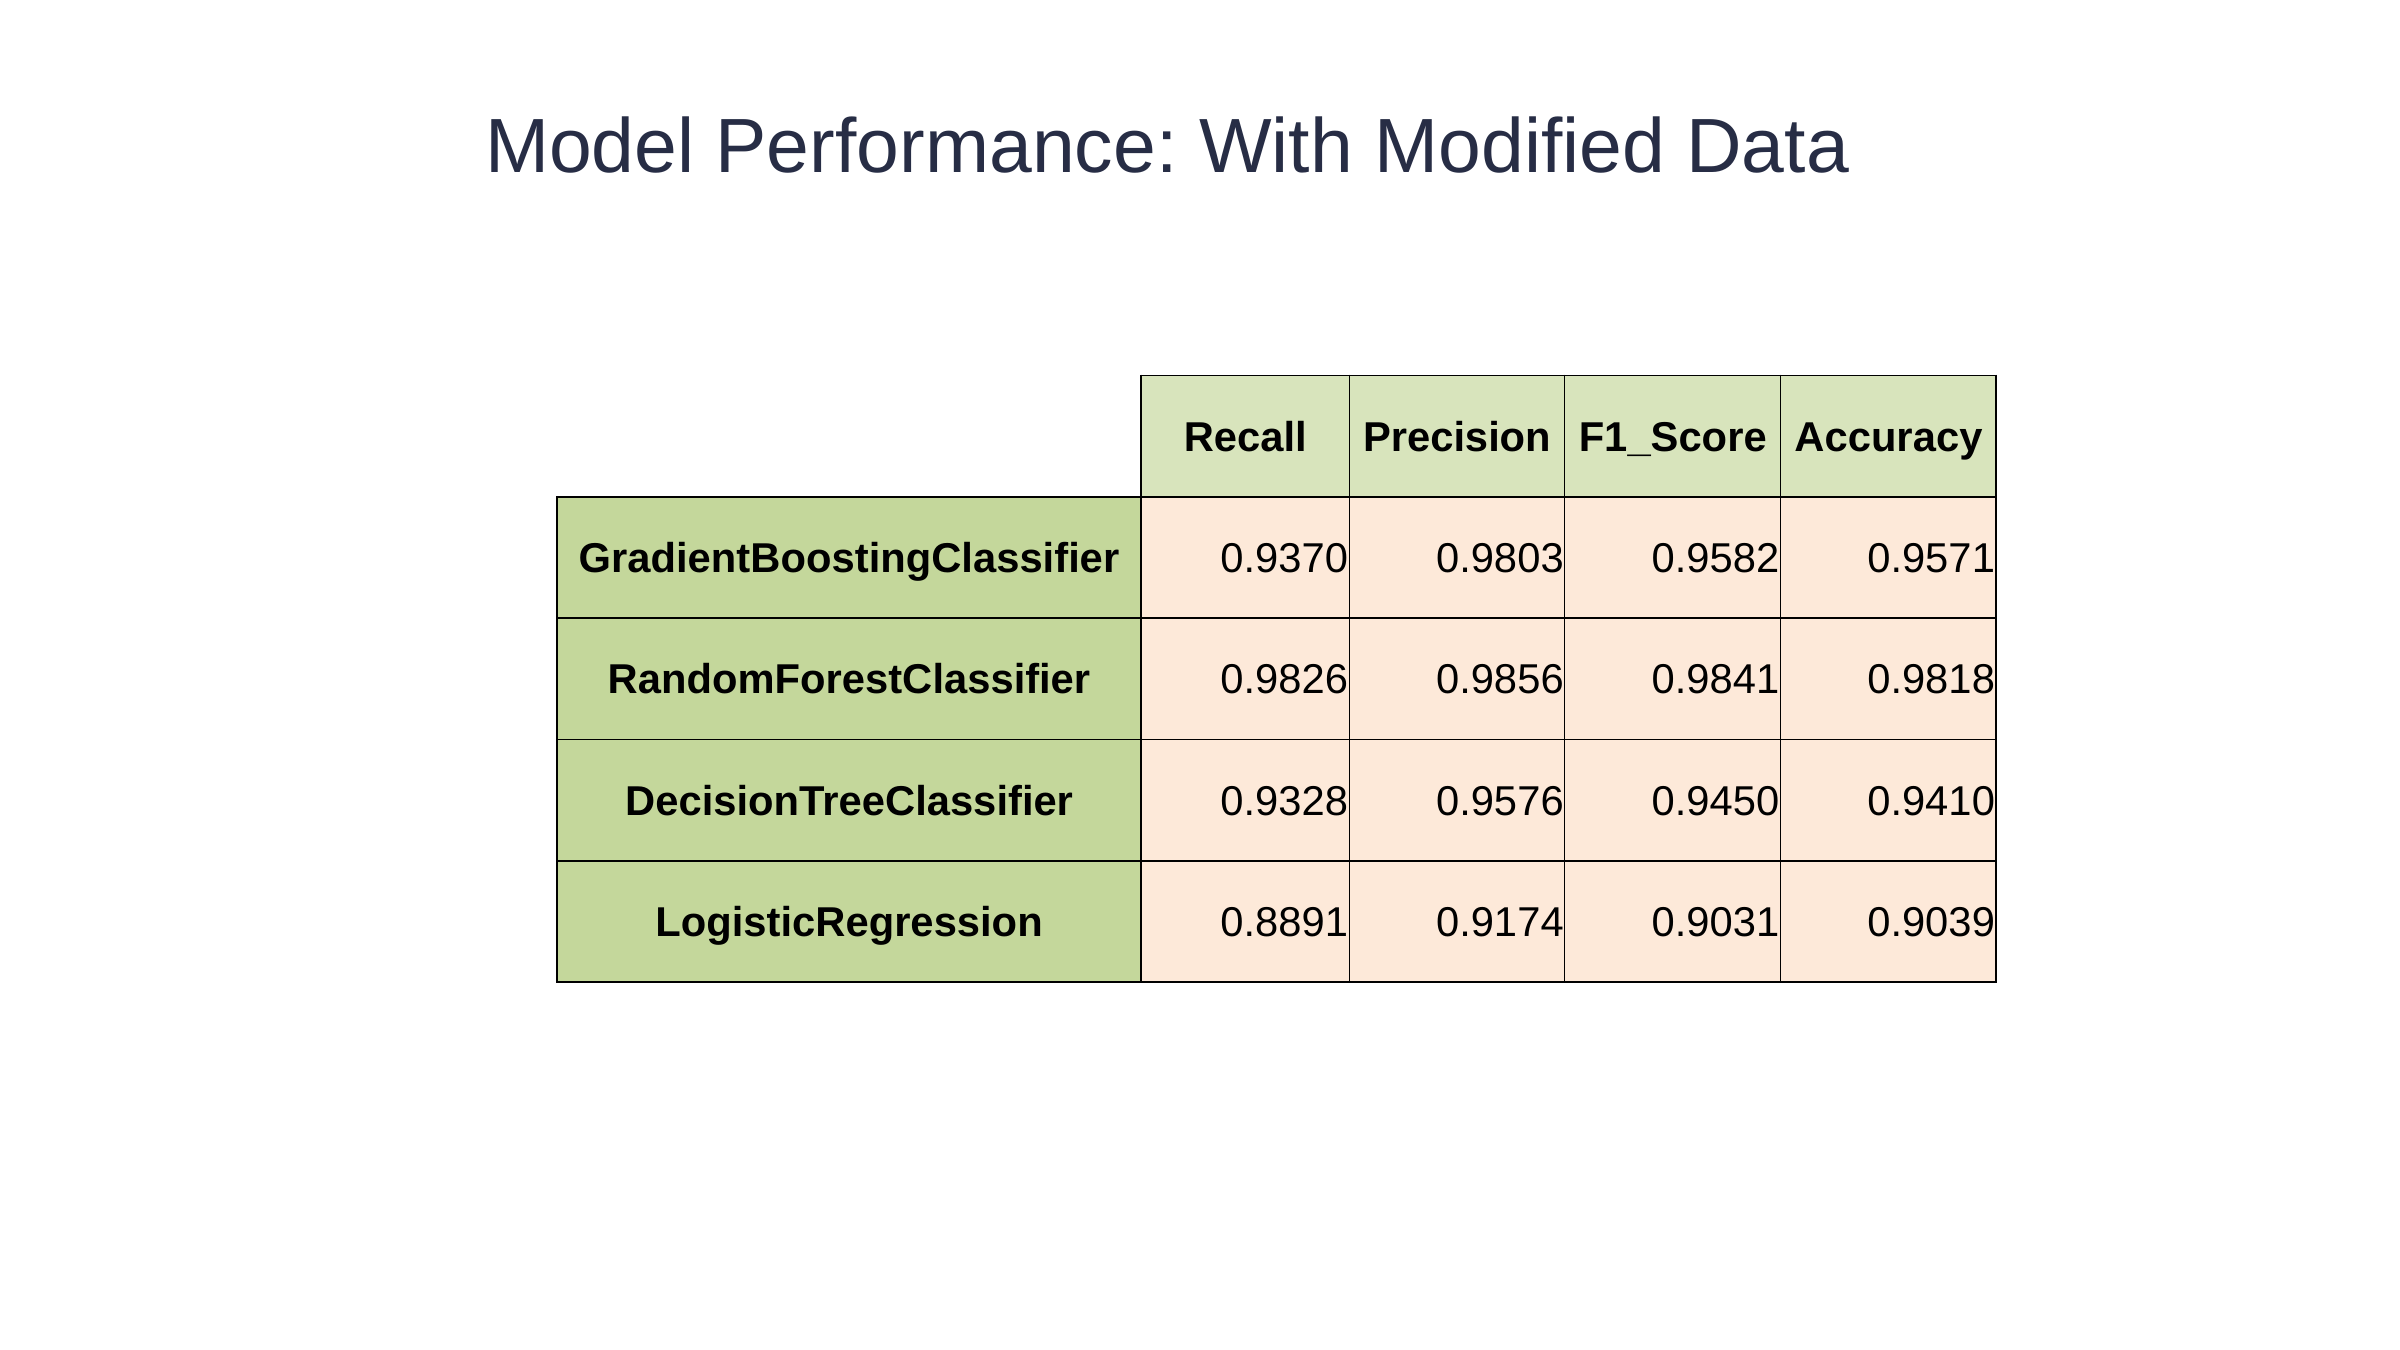

Model Performance: With Modified Data
|  | Recall | Precision | F1\_Score | Accuracy |
| --- | --- | --- | --- | --- |
| GradientBoostingClassifier | 0.9370 | 0.9803 | 0.9582 | 0.9571 |
| RandomForestClassifier | 0.9826 | 0.9856 | 0.9841 | 0.9818 |
| DecisionTreeClassifier | 0.9328 | 0.9576 | 0.9450 | 0.9410 |
| LogisticRegression | 0.8891 | 0.9174 | 0.9031 | 0.9039 |